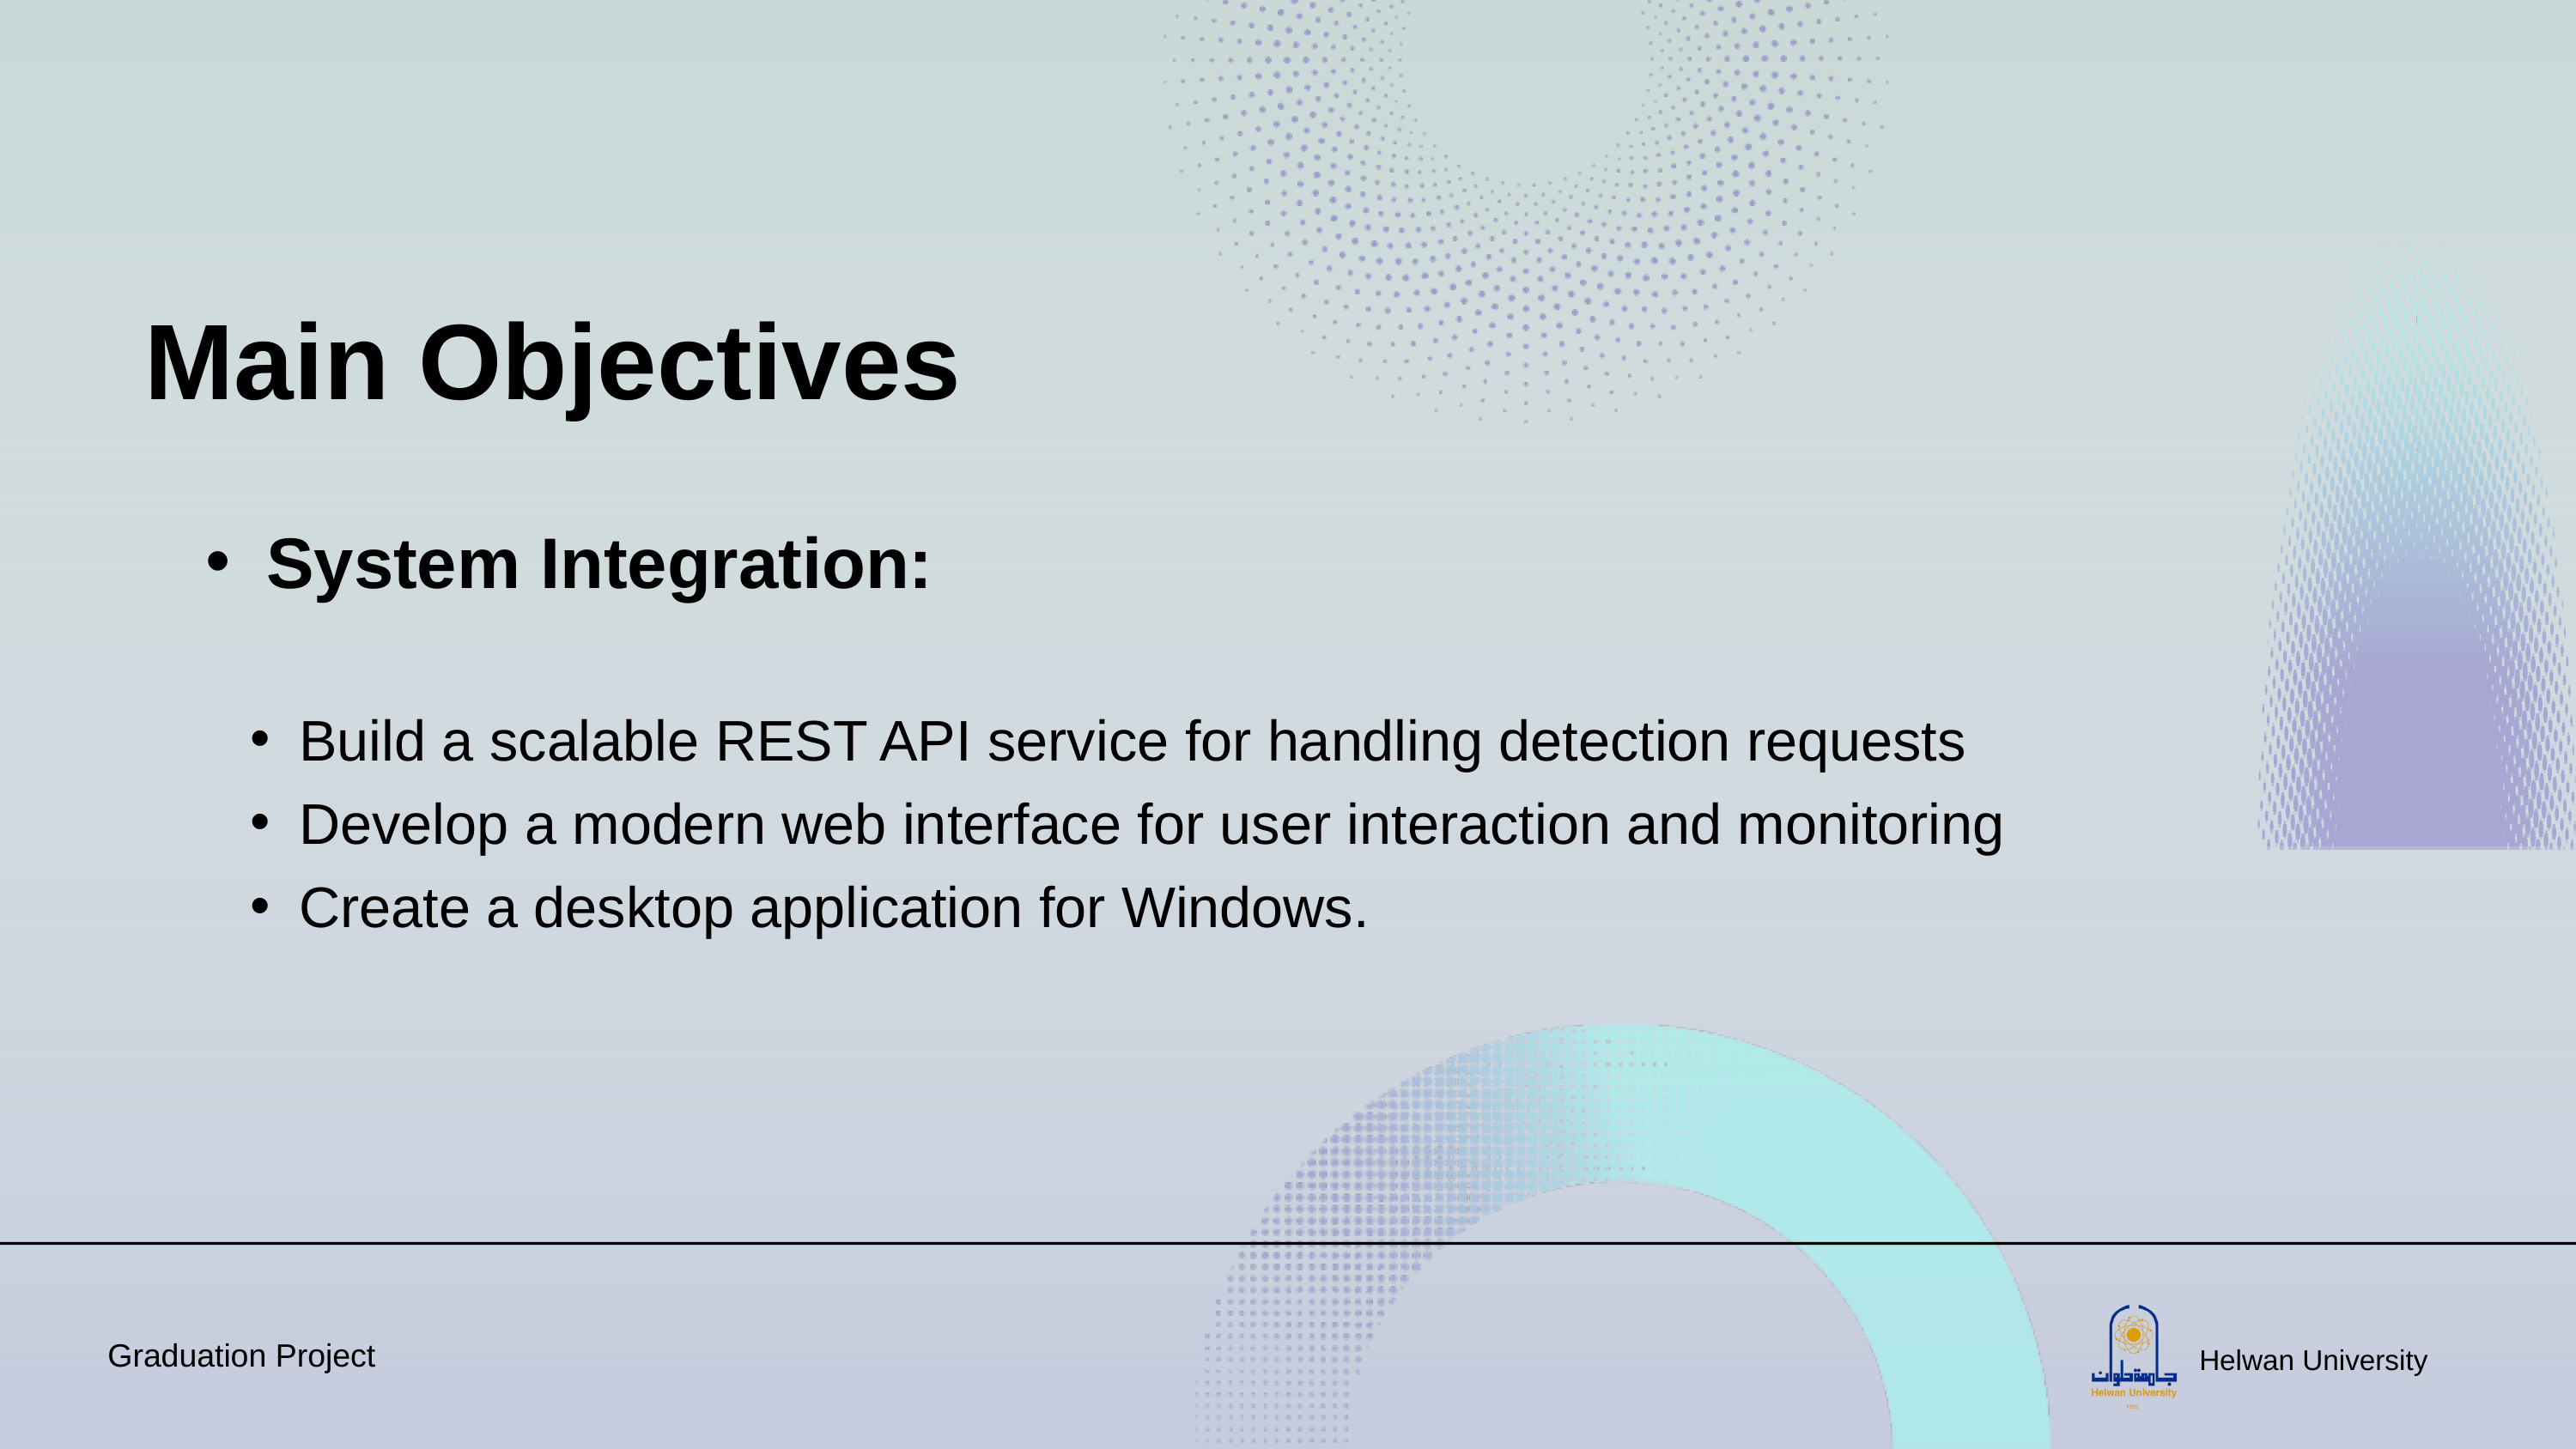

Main Objectives

System Integration:
Build a scalable REST API service for handling detection requests
Develop a modern web interface for user interaction and monitoring
Create a desktop application for Windows.

Helwan University
Graduation Project